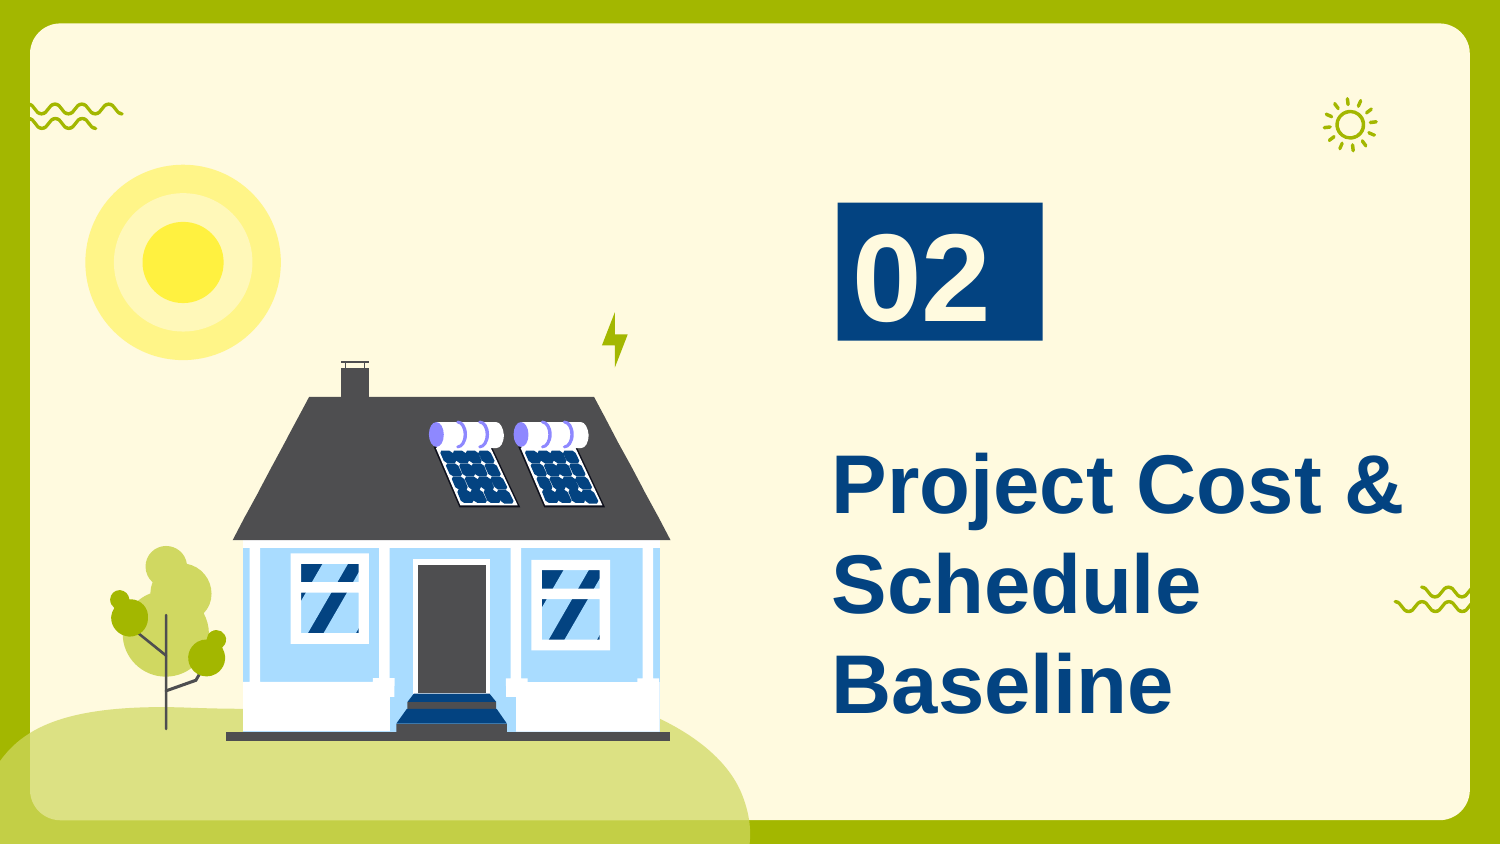

02

# Project Cost & Schedule Baseline